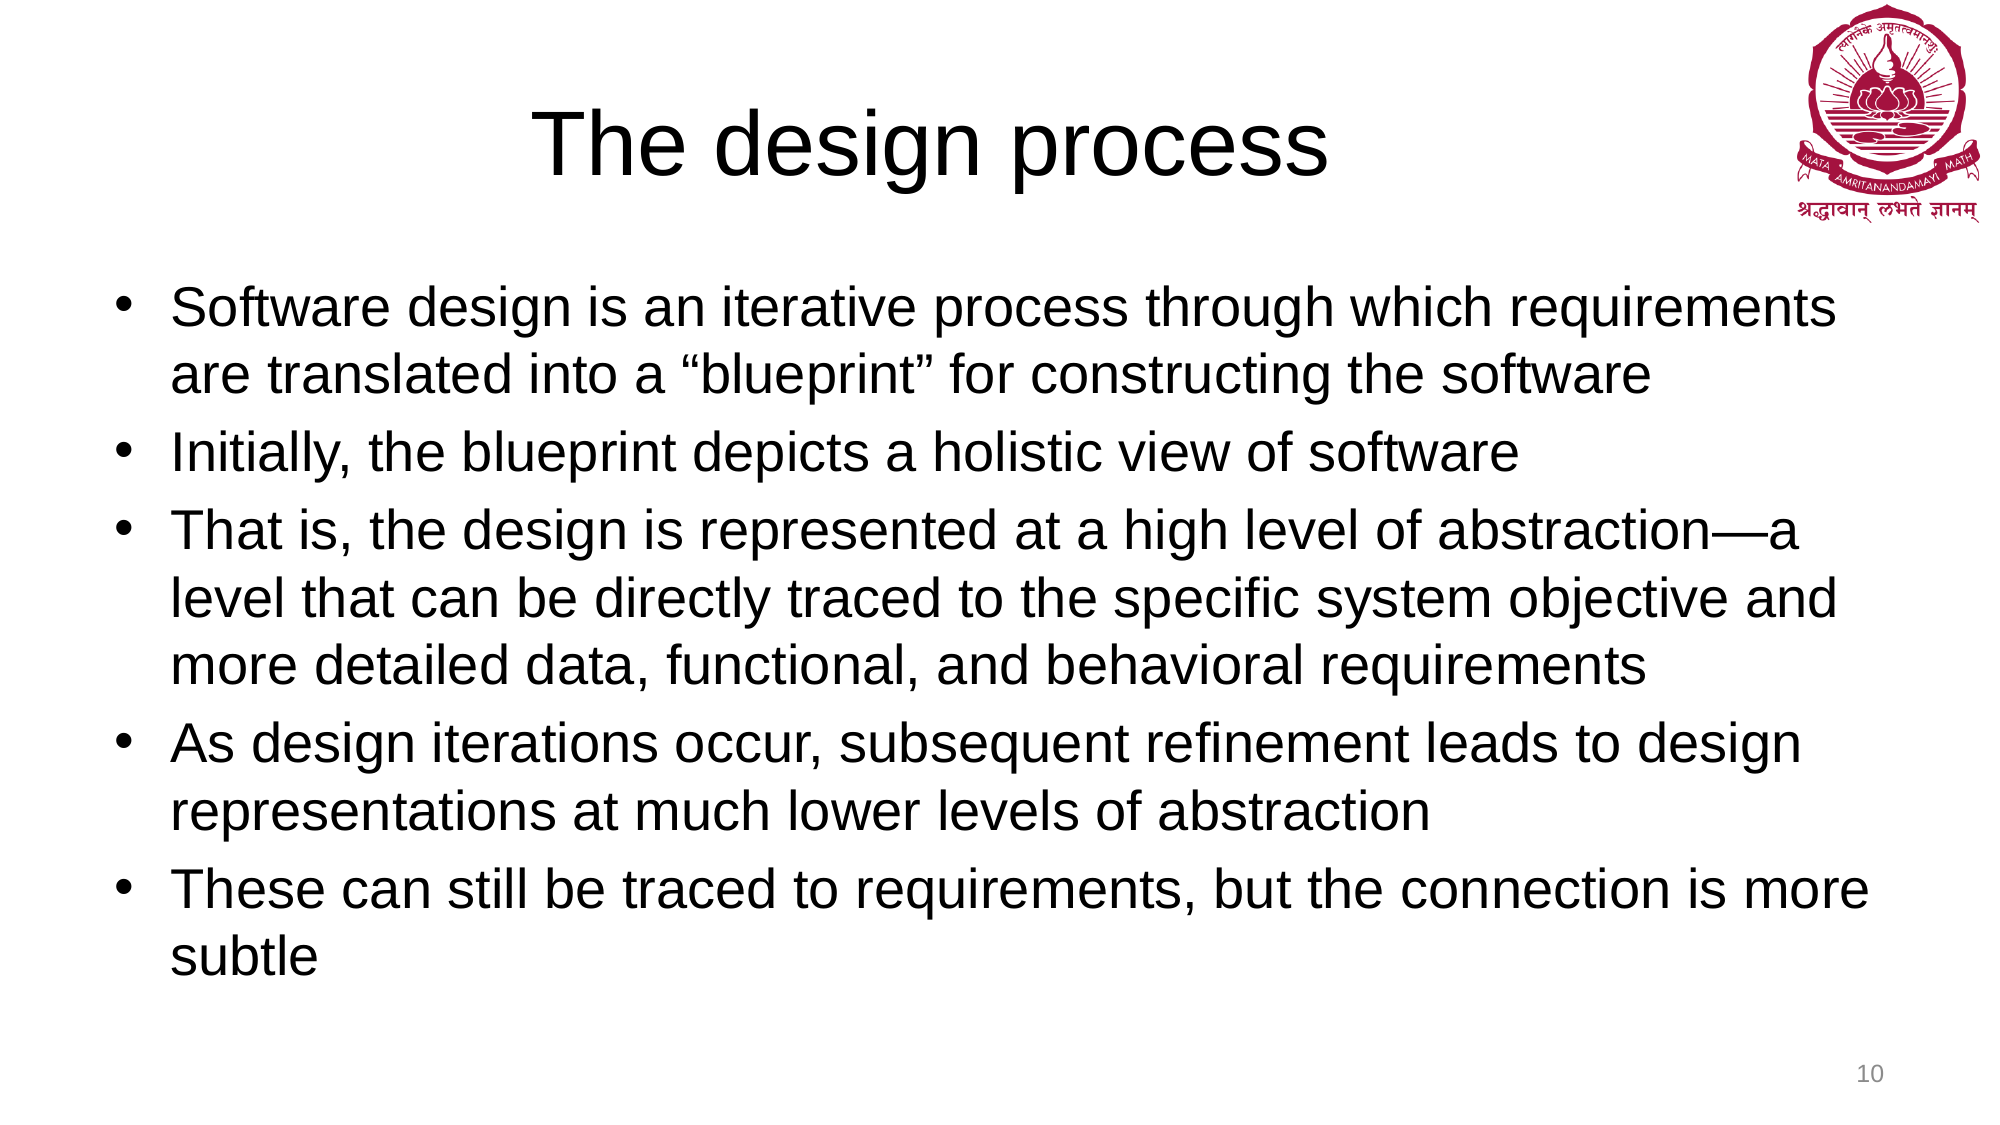

# The design process
Software design is an iterative process through which requirements are translated into a “blueprint” for constructing the software
Initially, the blueprint depicts a holistic view of software
That is, the design is represented at a high level of abstraction—a level that can be directly traced to the specific system objective and more detailed data, functional, and behavioral requirements
As design iterations occur, subsequent refinement leads to design representations at much lower levels of abstraction
These can still be traced to requirements, but the connection is more subtle
10